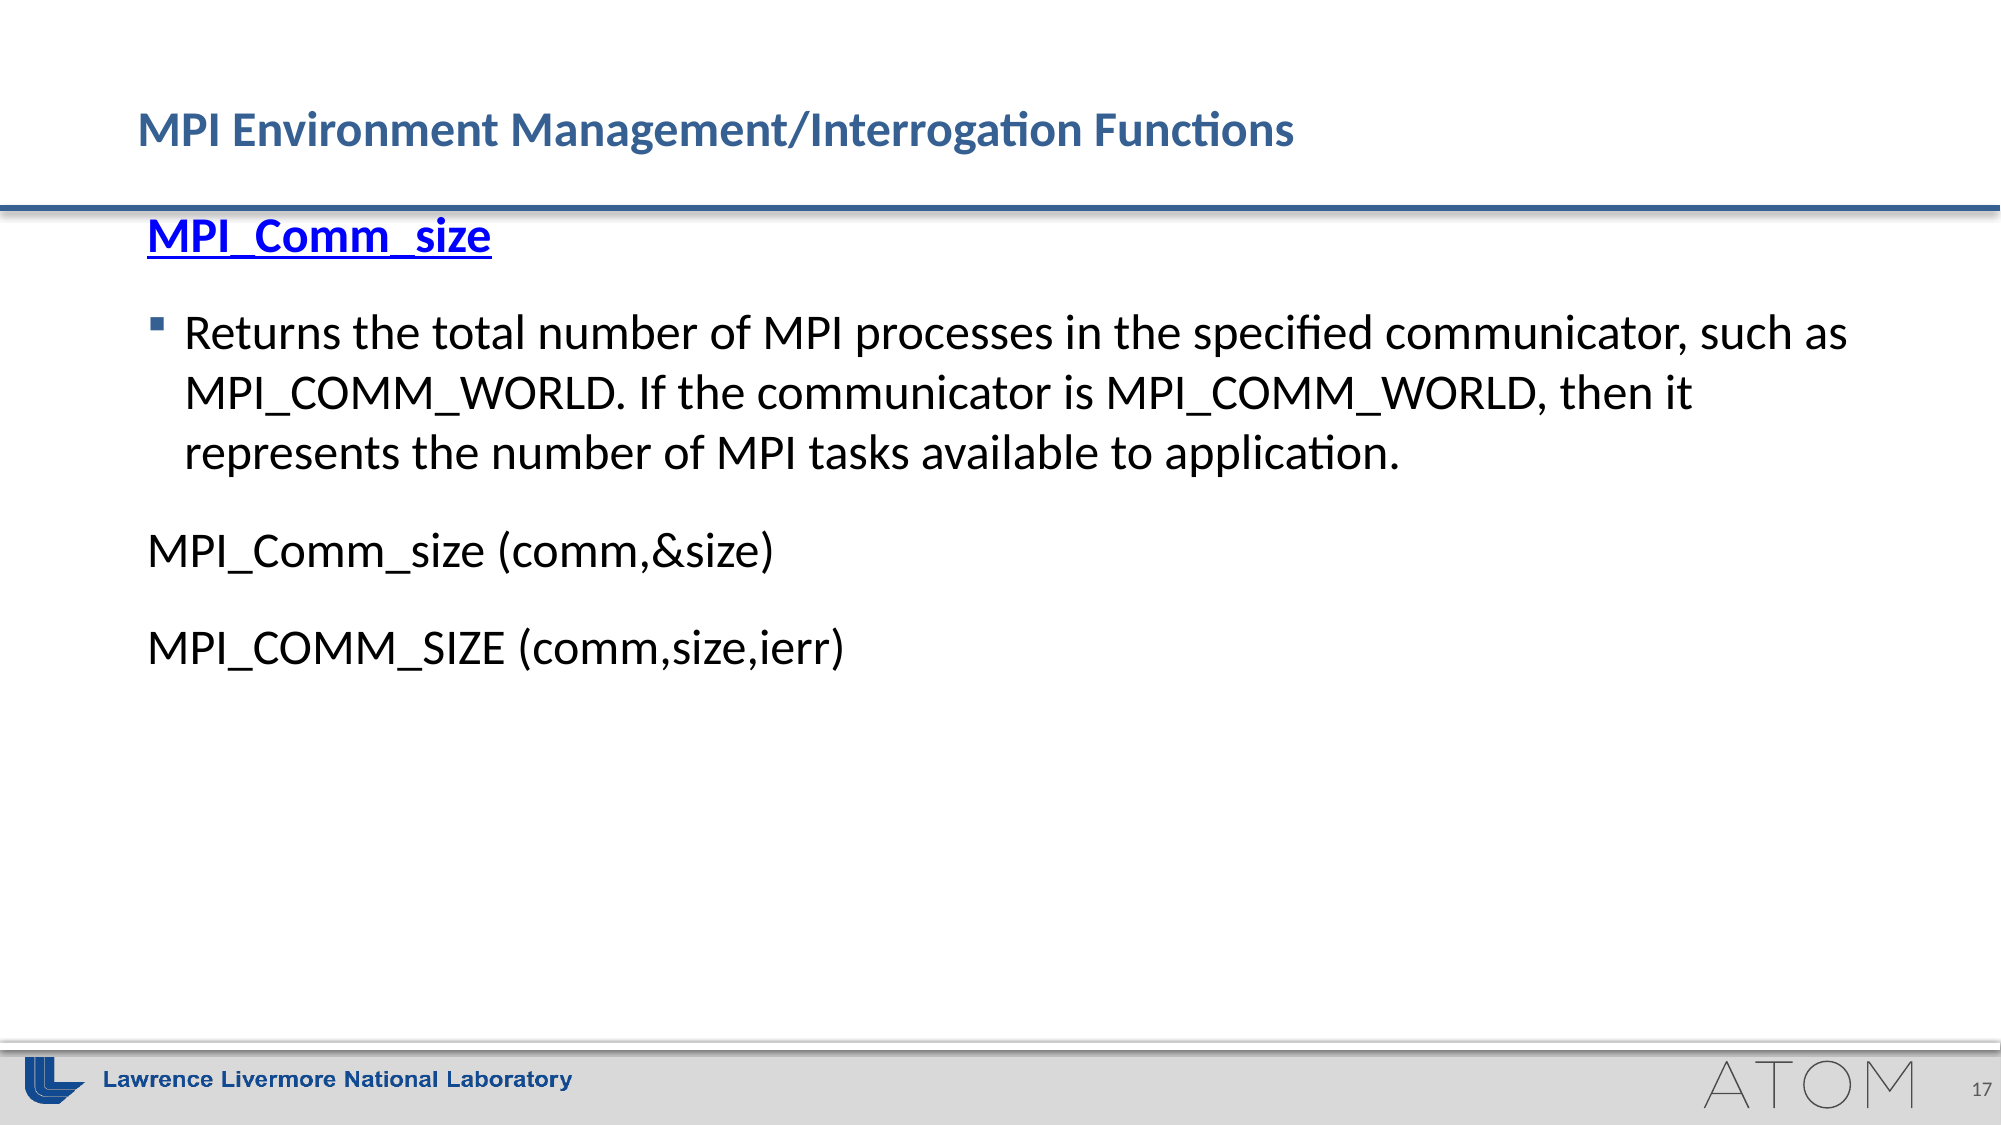

# MPI Environment Management/Interrogation Functions
MPI_Comm_size
Returns the total number of MPI processes in the specified communicator, such as MPI_COMM_WORLD. If the communicator is MPI_COMM_WORLD, then it represents the number of MPI tasks available to application.
MPI_Comm_size (comm,&size)
MPI_COMM_SIZE (comm,size,ierr)